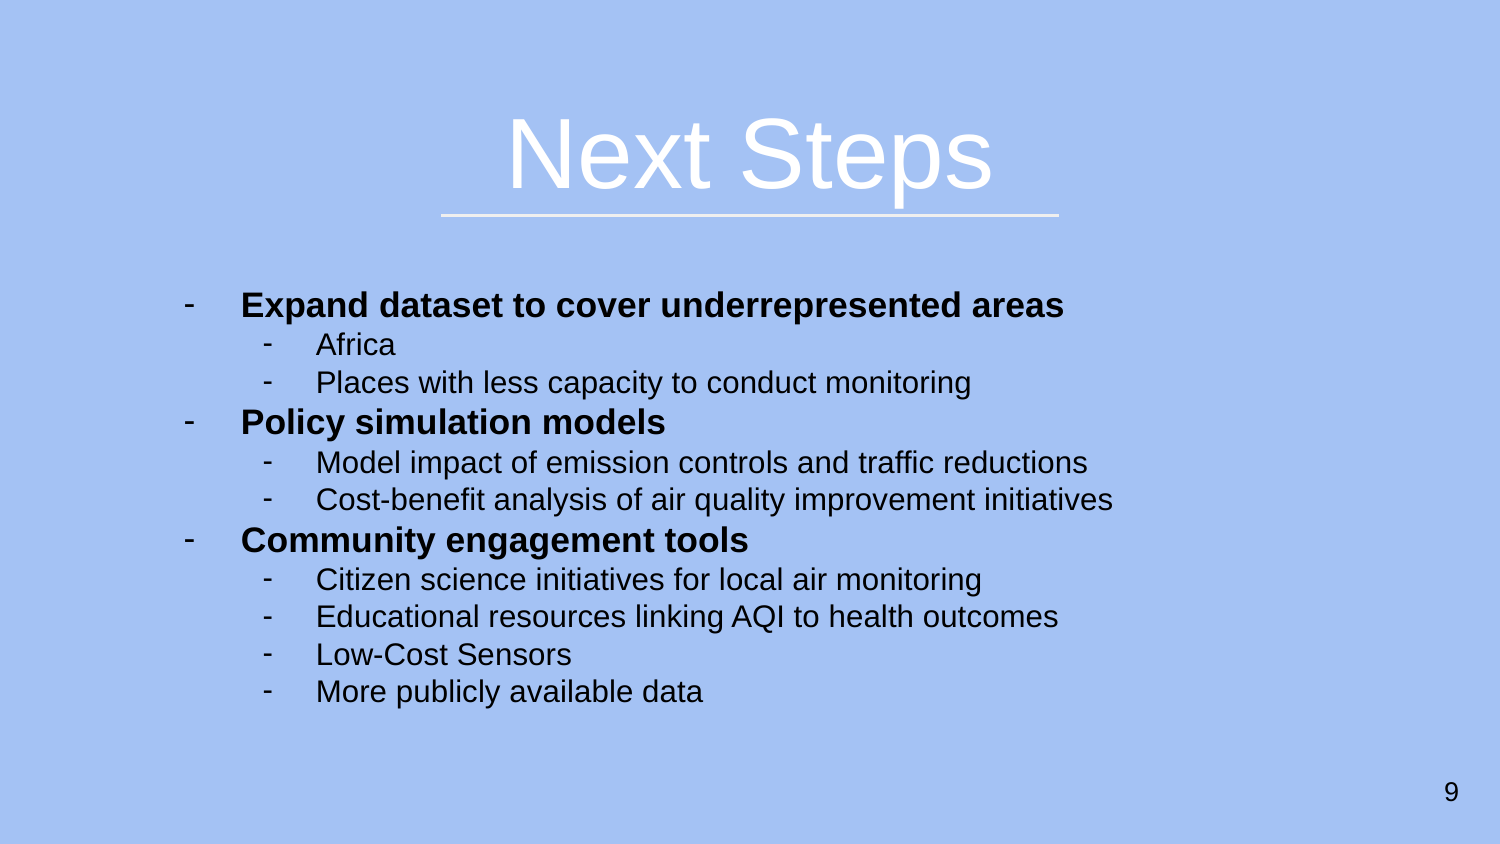

# Next Steps
Expand dataset to cover underrepresented areas
Africa
Places with less capacity to conduct monitoring
Policy simulation models
Model impact of emission controls and traffic reductions
Cost-benefit analysis of air quality improvement initiatives
Community engagement tools
Citizen science initiatives for local air monitoring
Educational resources linking AQI to health outcomes
Low-Cost Sensors
More publicly available data
9